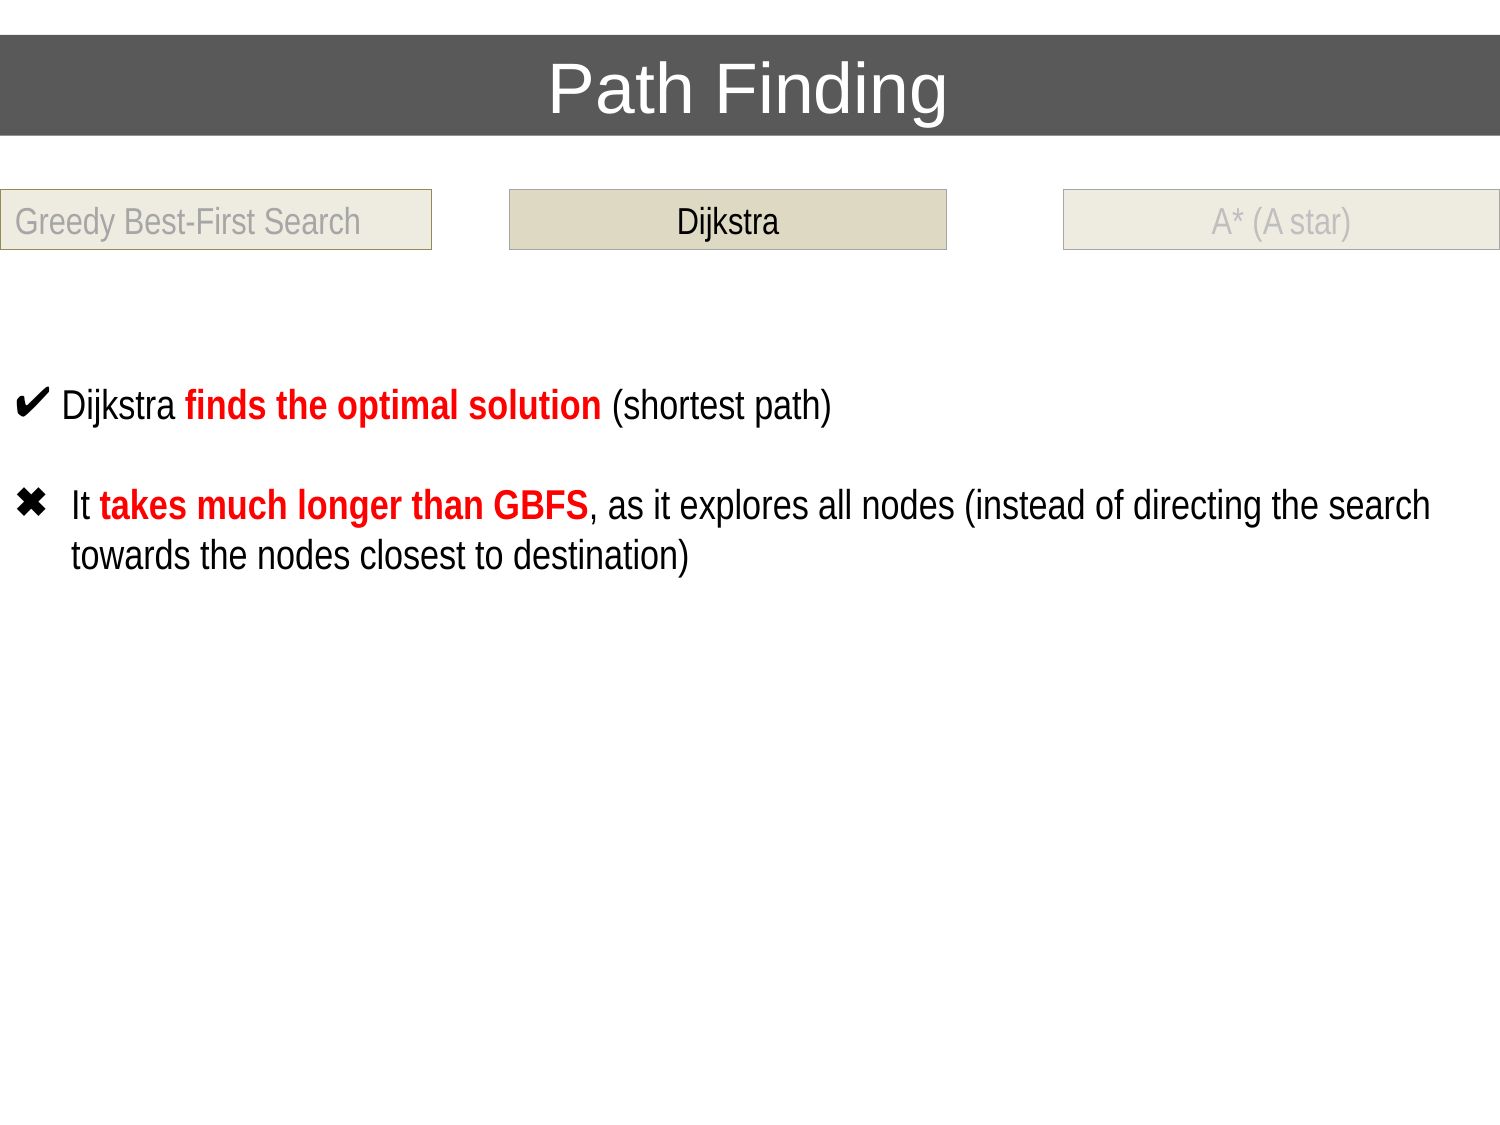

Path Finding
Greedy Best-First Search
Dijkstra
A* (A star)
Dijkstra finds the optimal solution (shortest path)

It takes much longer than GBFS, as it explores all nodes (instead of directing the search towards the nodes closest to destination)